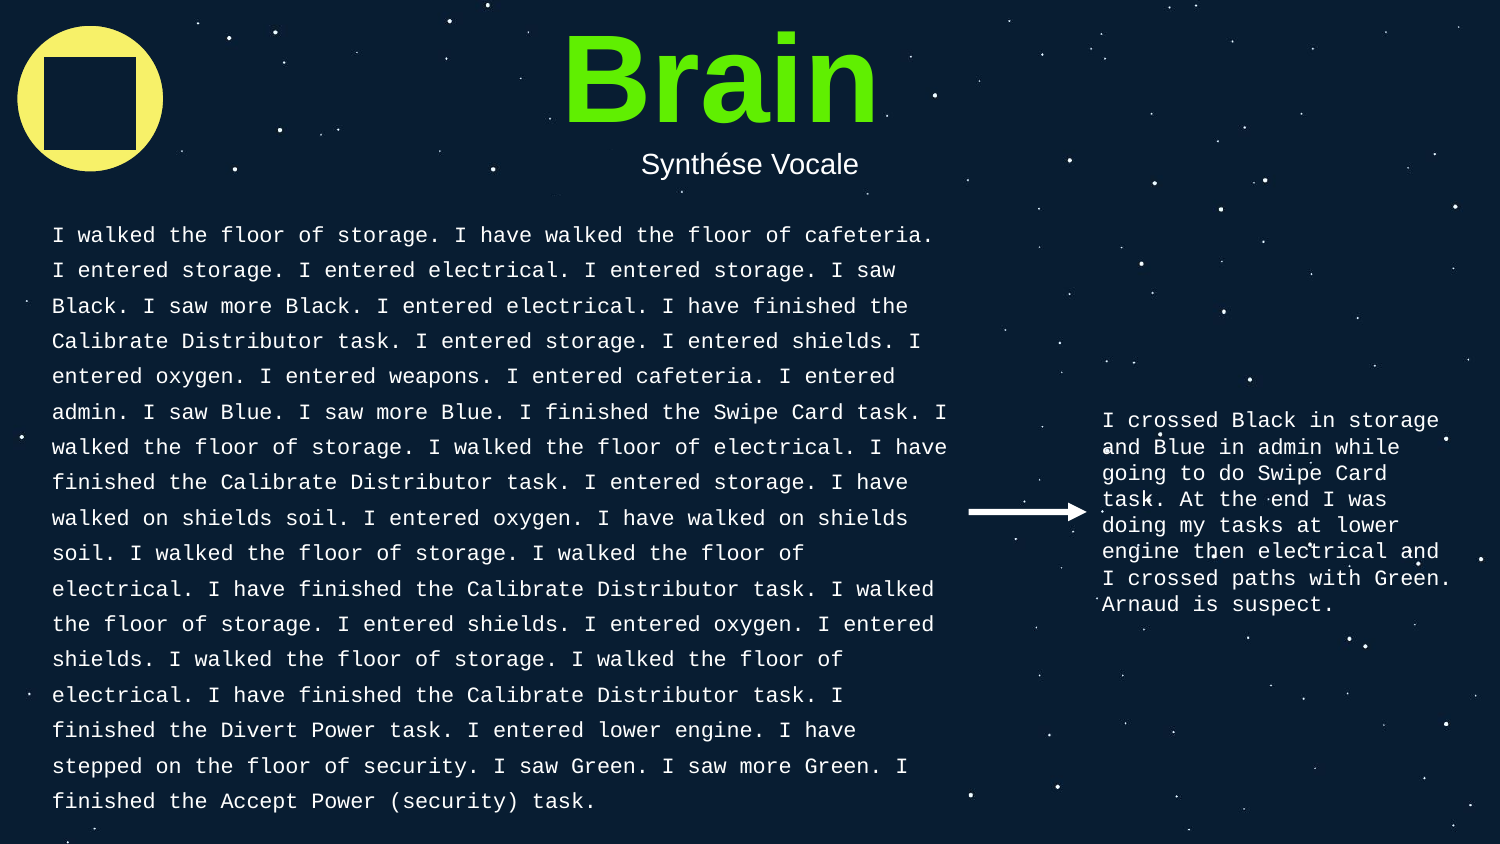

Brain

04
Synthése Vocale
I walked the floor of storage. I have walked the floor of cafeteria. I entered storage. I entered electrical. I entered storage. I saw Black. I saw more Black. I entered electrical. I have finished the Calibrate Distributor task. I entered storage. I entered shields. I entered oxygen. I entered weapons. I entered cafeteria. I entered admin. I saw Blue. I saw more Blue. I finished the Swipe Card task. I walked the floor of storage. I walked the floor of electrical. I have finished the Calibrate Distributor task. I entered storage. I have walked on shields soil. I entered oxygen. I have walked on shields soil. I walked the floor of storage. I walked the floor of electrical. I have finished the Calibrate Distributor task. I walked the floor of storage. I entered shields. I entered oxygen. I entered shields. I walked the floor of storage. I walked the floor of electrical. I have finished the Calibrate Distributor task. I finished the Divert Power task. I entered lower engine. I have stepped on the floor of security. I saw Green. I saw more Green. I finished the Accept Power (security) task.
I crossed Black in storage and Blue in admin while going to do Swipe Card task. At the end I was doing my tasks at lower engine then electrical and I crossed paths with Green. Arnaud is suspect.